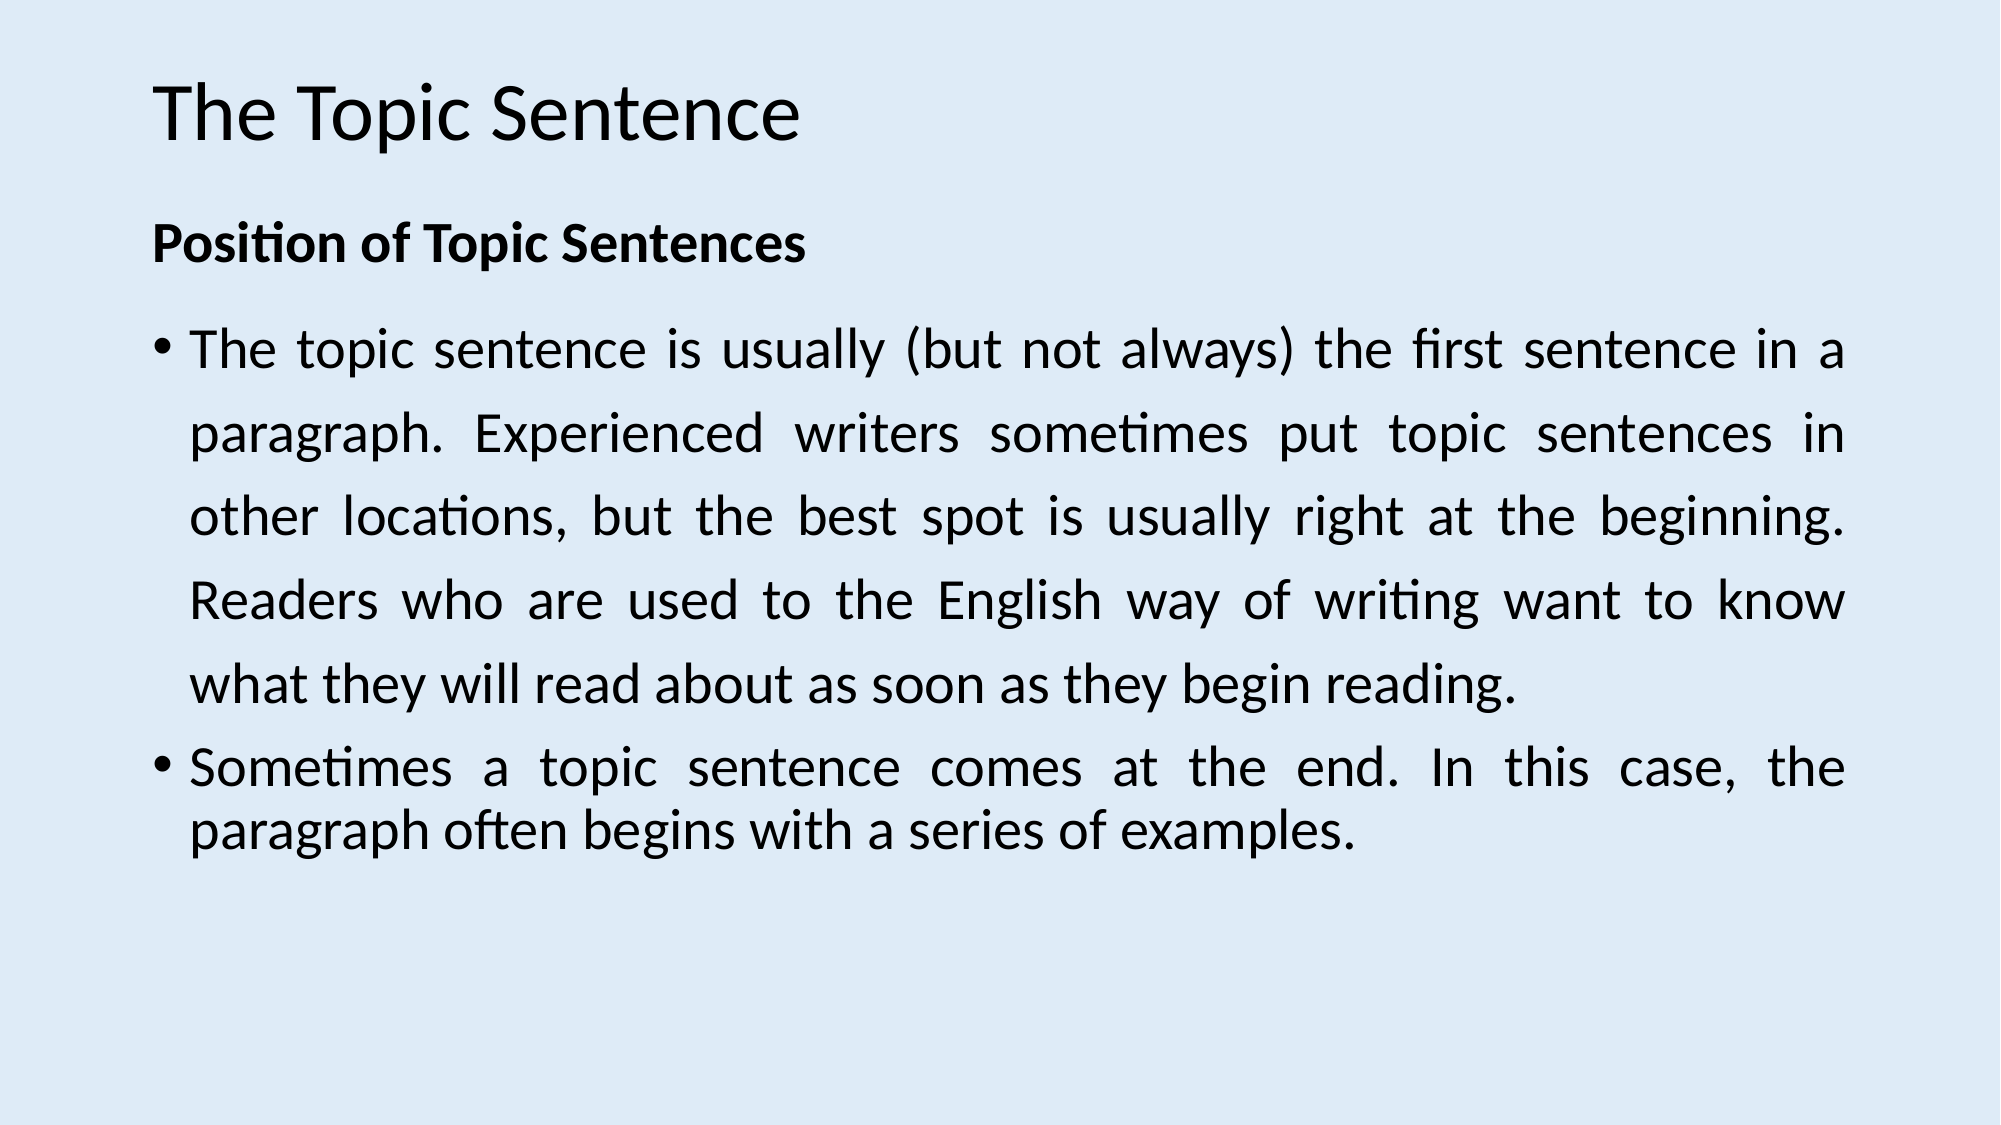

# The Topic Sentence
Position of Topic Sentences
The topic sentence is usually (but not always) the first sentence in a paragraph. Experienced writers sometimes put topic sentences in other locations, but the best spot is usually right at the beginning. Readers who are used to the English way of writing want to know what they will read about as soon as they begin reading.
Sometimes a topic sentence comes at the end. In this case, the paragraph often begins with a series of examples.